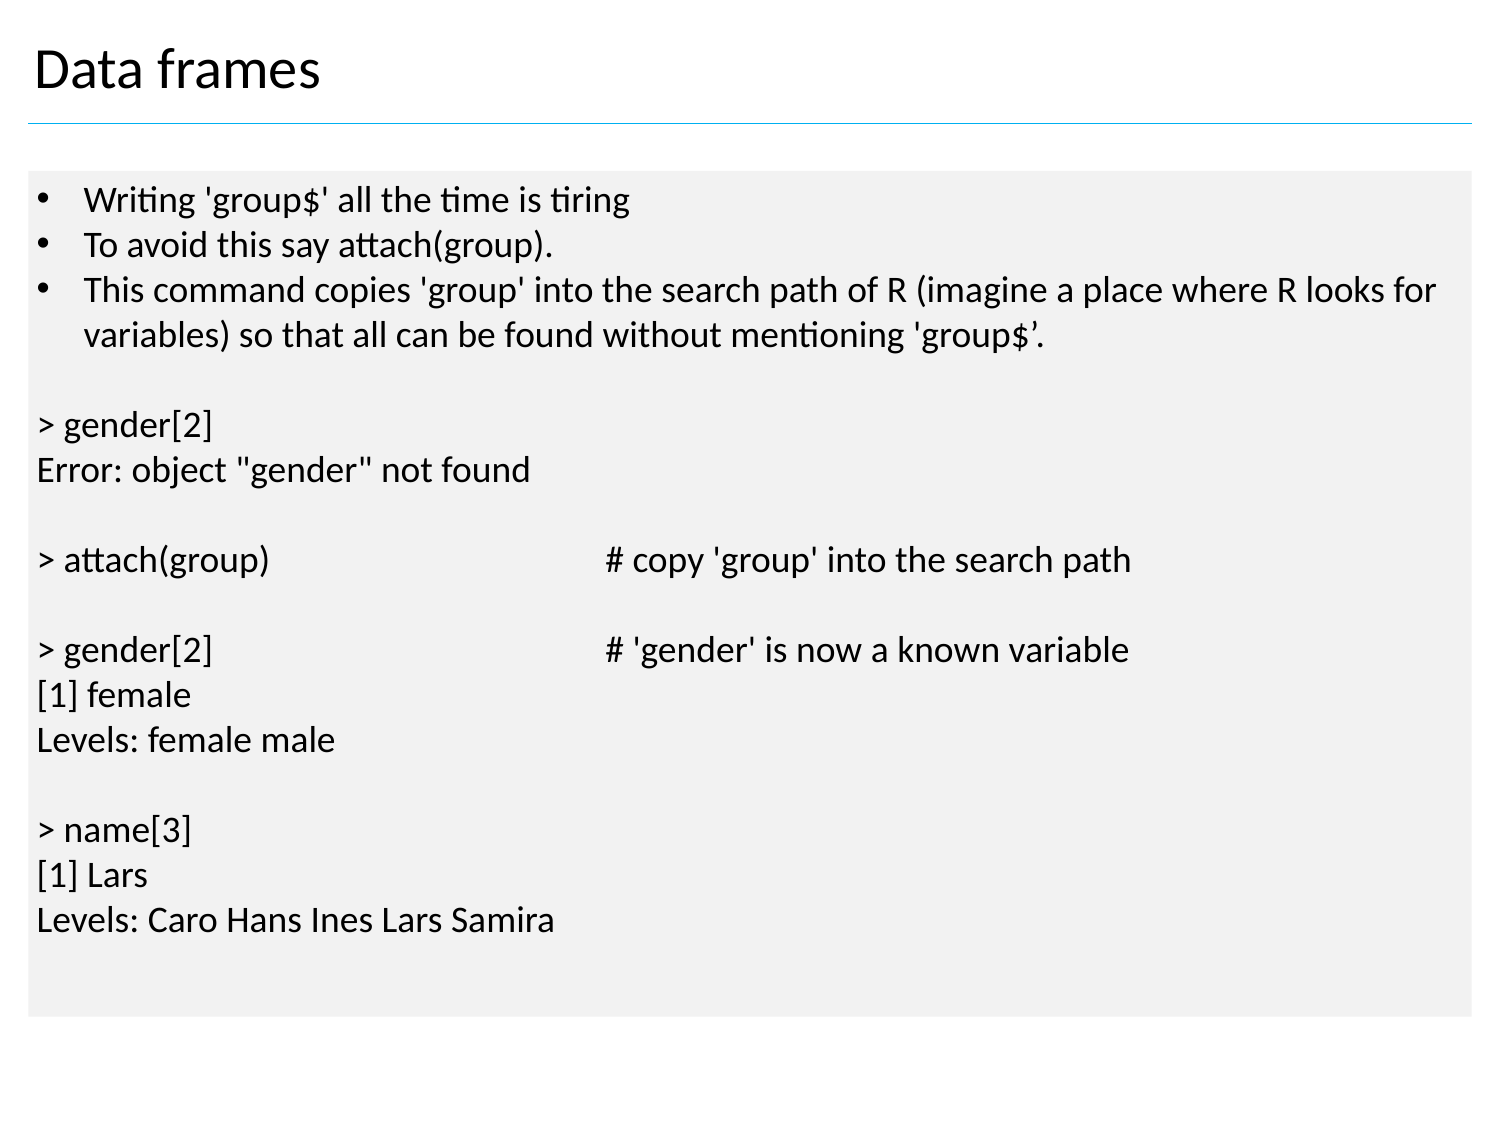

Data frames

Writing 'group$' all the time is tiring
To avoid this say attach(group).
This command copies 'group' into the search path of R (imagine a place where R looks for variables) so that all can be found without mentioning 'group$’.

> gender[2]
Error: object "gender" not found

> attach(group) 		              # copy 'group' into the search path

> gender[2] 		              # 'gender' is now a known variable
[1] female
Levels: female male

> name[3]
[1] Lars
Levels: Caro Hans Ines Lars Samira